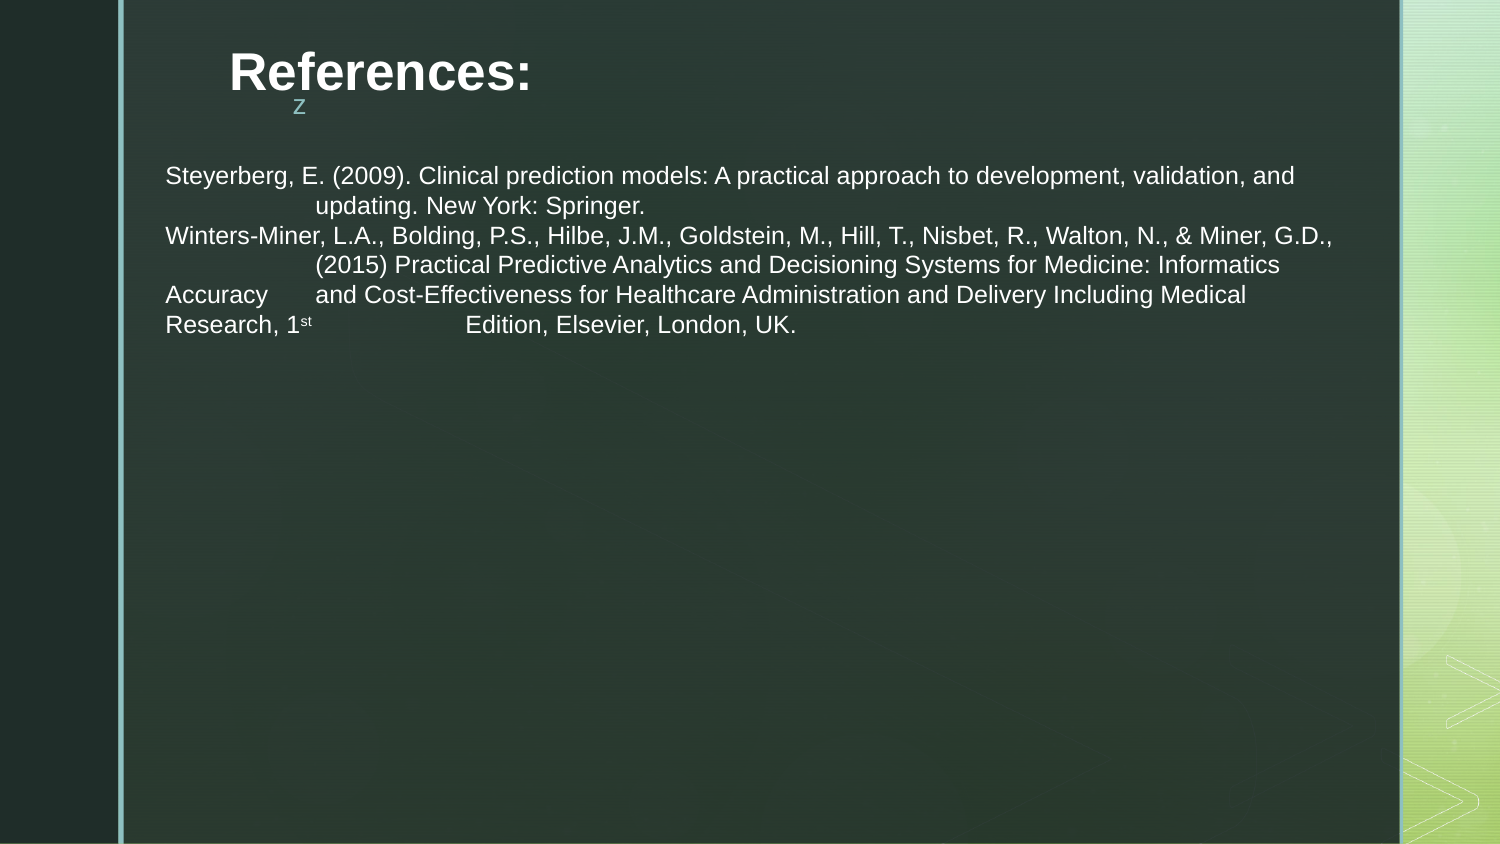

# References:
Steyerberg, E. (2009). Clinical prediction models: A practical approach to development, validation, and 	updating. New York: Springer.
Winters-Miner, L.A., Bolding, P.S., Hilbe, J.M., Goldstein, M., Hill, T., Nisbet, R., Walton, N., & Miner, G.D., 	(2015) Practical Predictive Analytics and Decisioning Systems for Medicine: Informatics Accuracy 	and Cost-Effectiveness for Healthcare Administration and Delivery Including Medical Research, 1st 	Edition, Elsevier, London, UK.